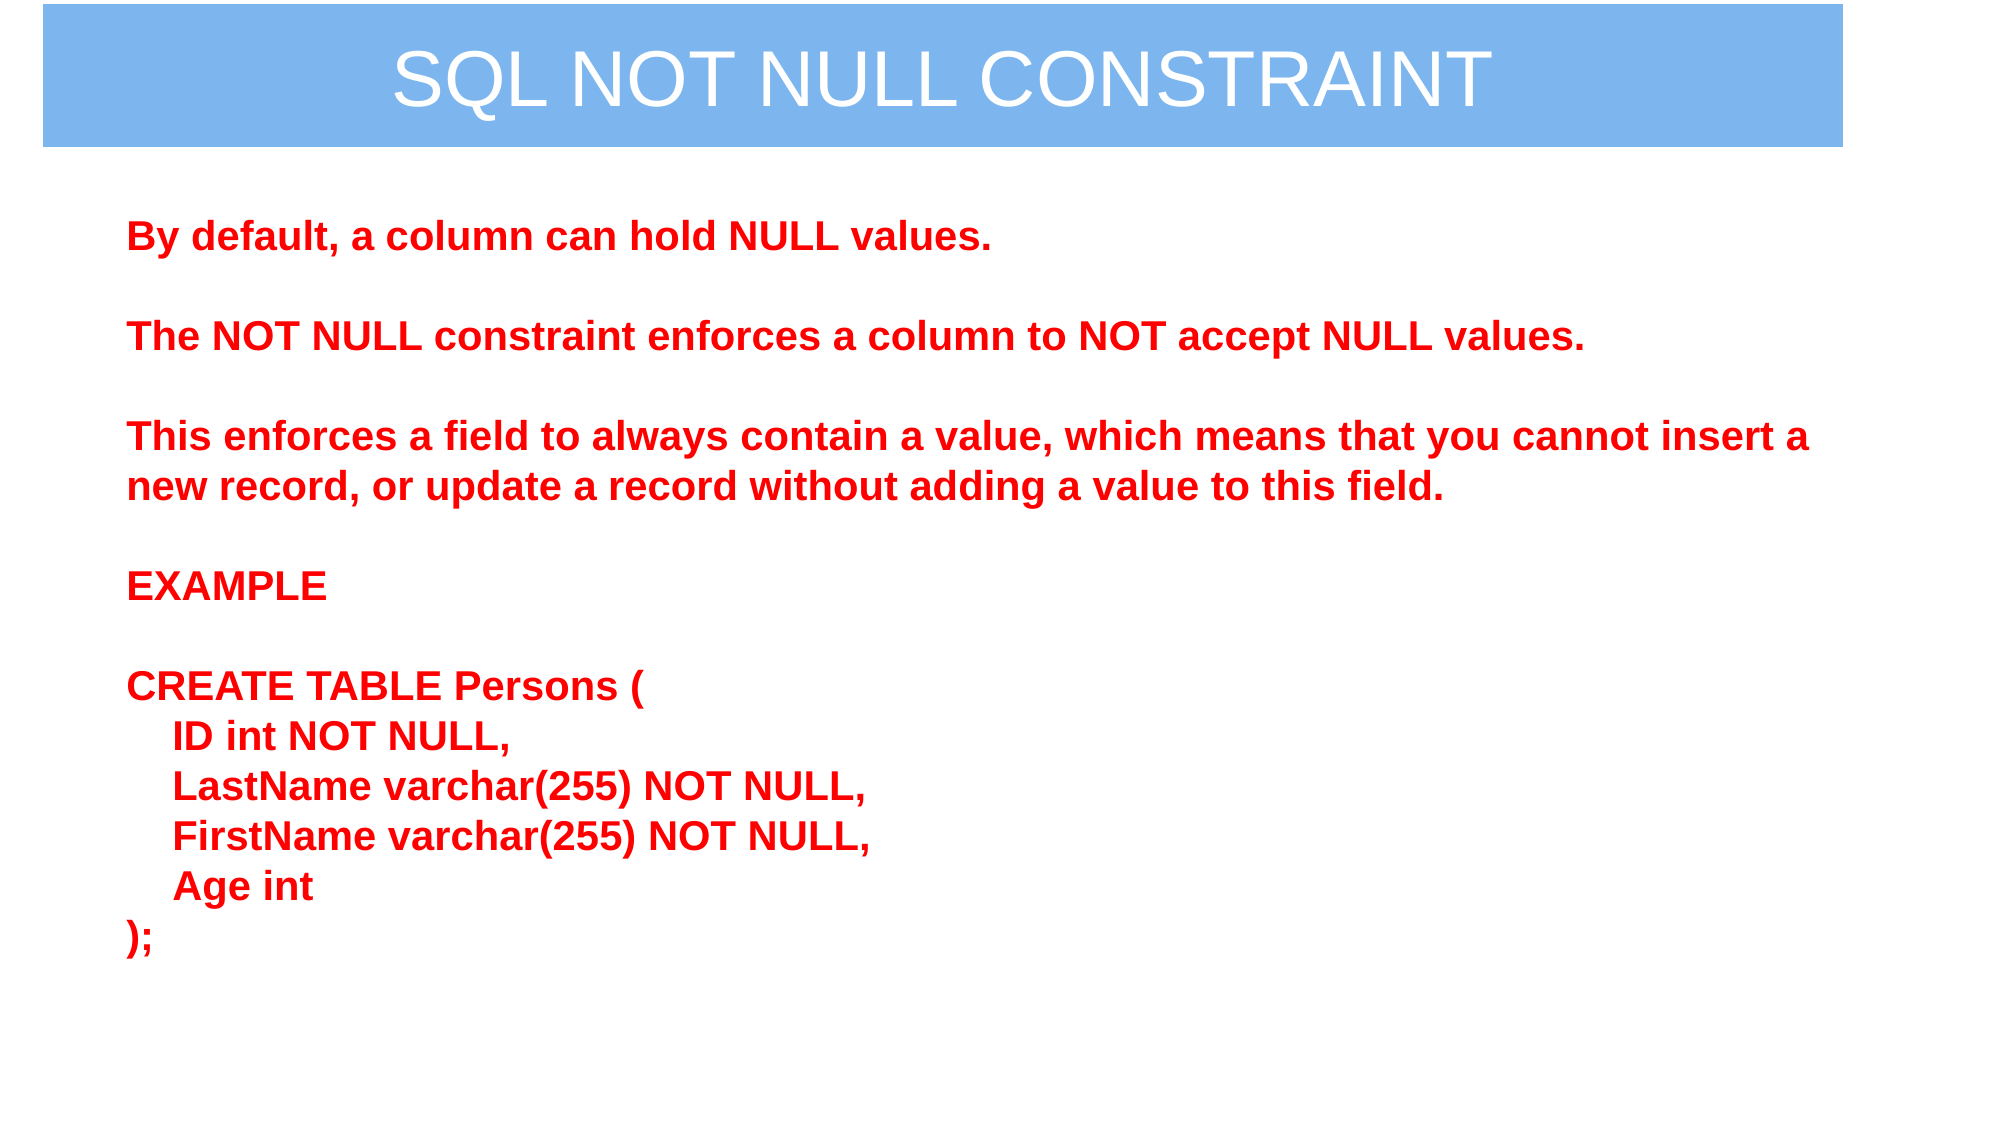

SQL NOT NULL CONSTRAINT
By default, a column can hold NULL values.

The NOT NULL constraint enforces a column to NOT accept NULL values.

This enforces a field to always contain a value, which means that you cannot insert a new record, or update a record without adding a value to this field.

EXAMPLE

CREATE TABLE Persons (
    ID int NOT NULL,
    LastName varchar(255) NOT NULL,
    FirstName varchar(255) NOT NULL,
    Age int
);